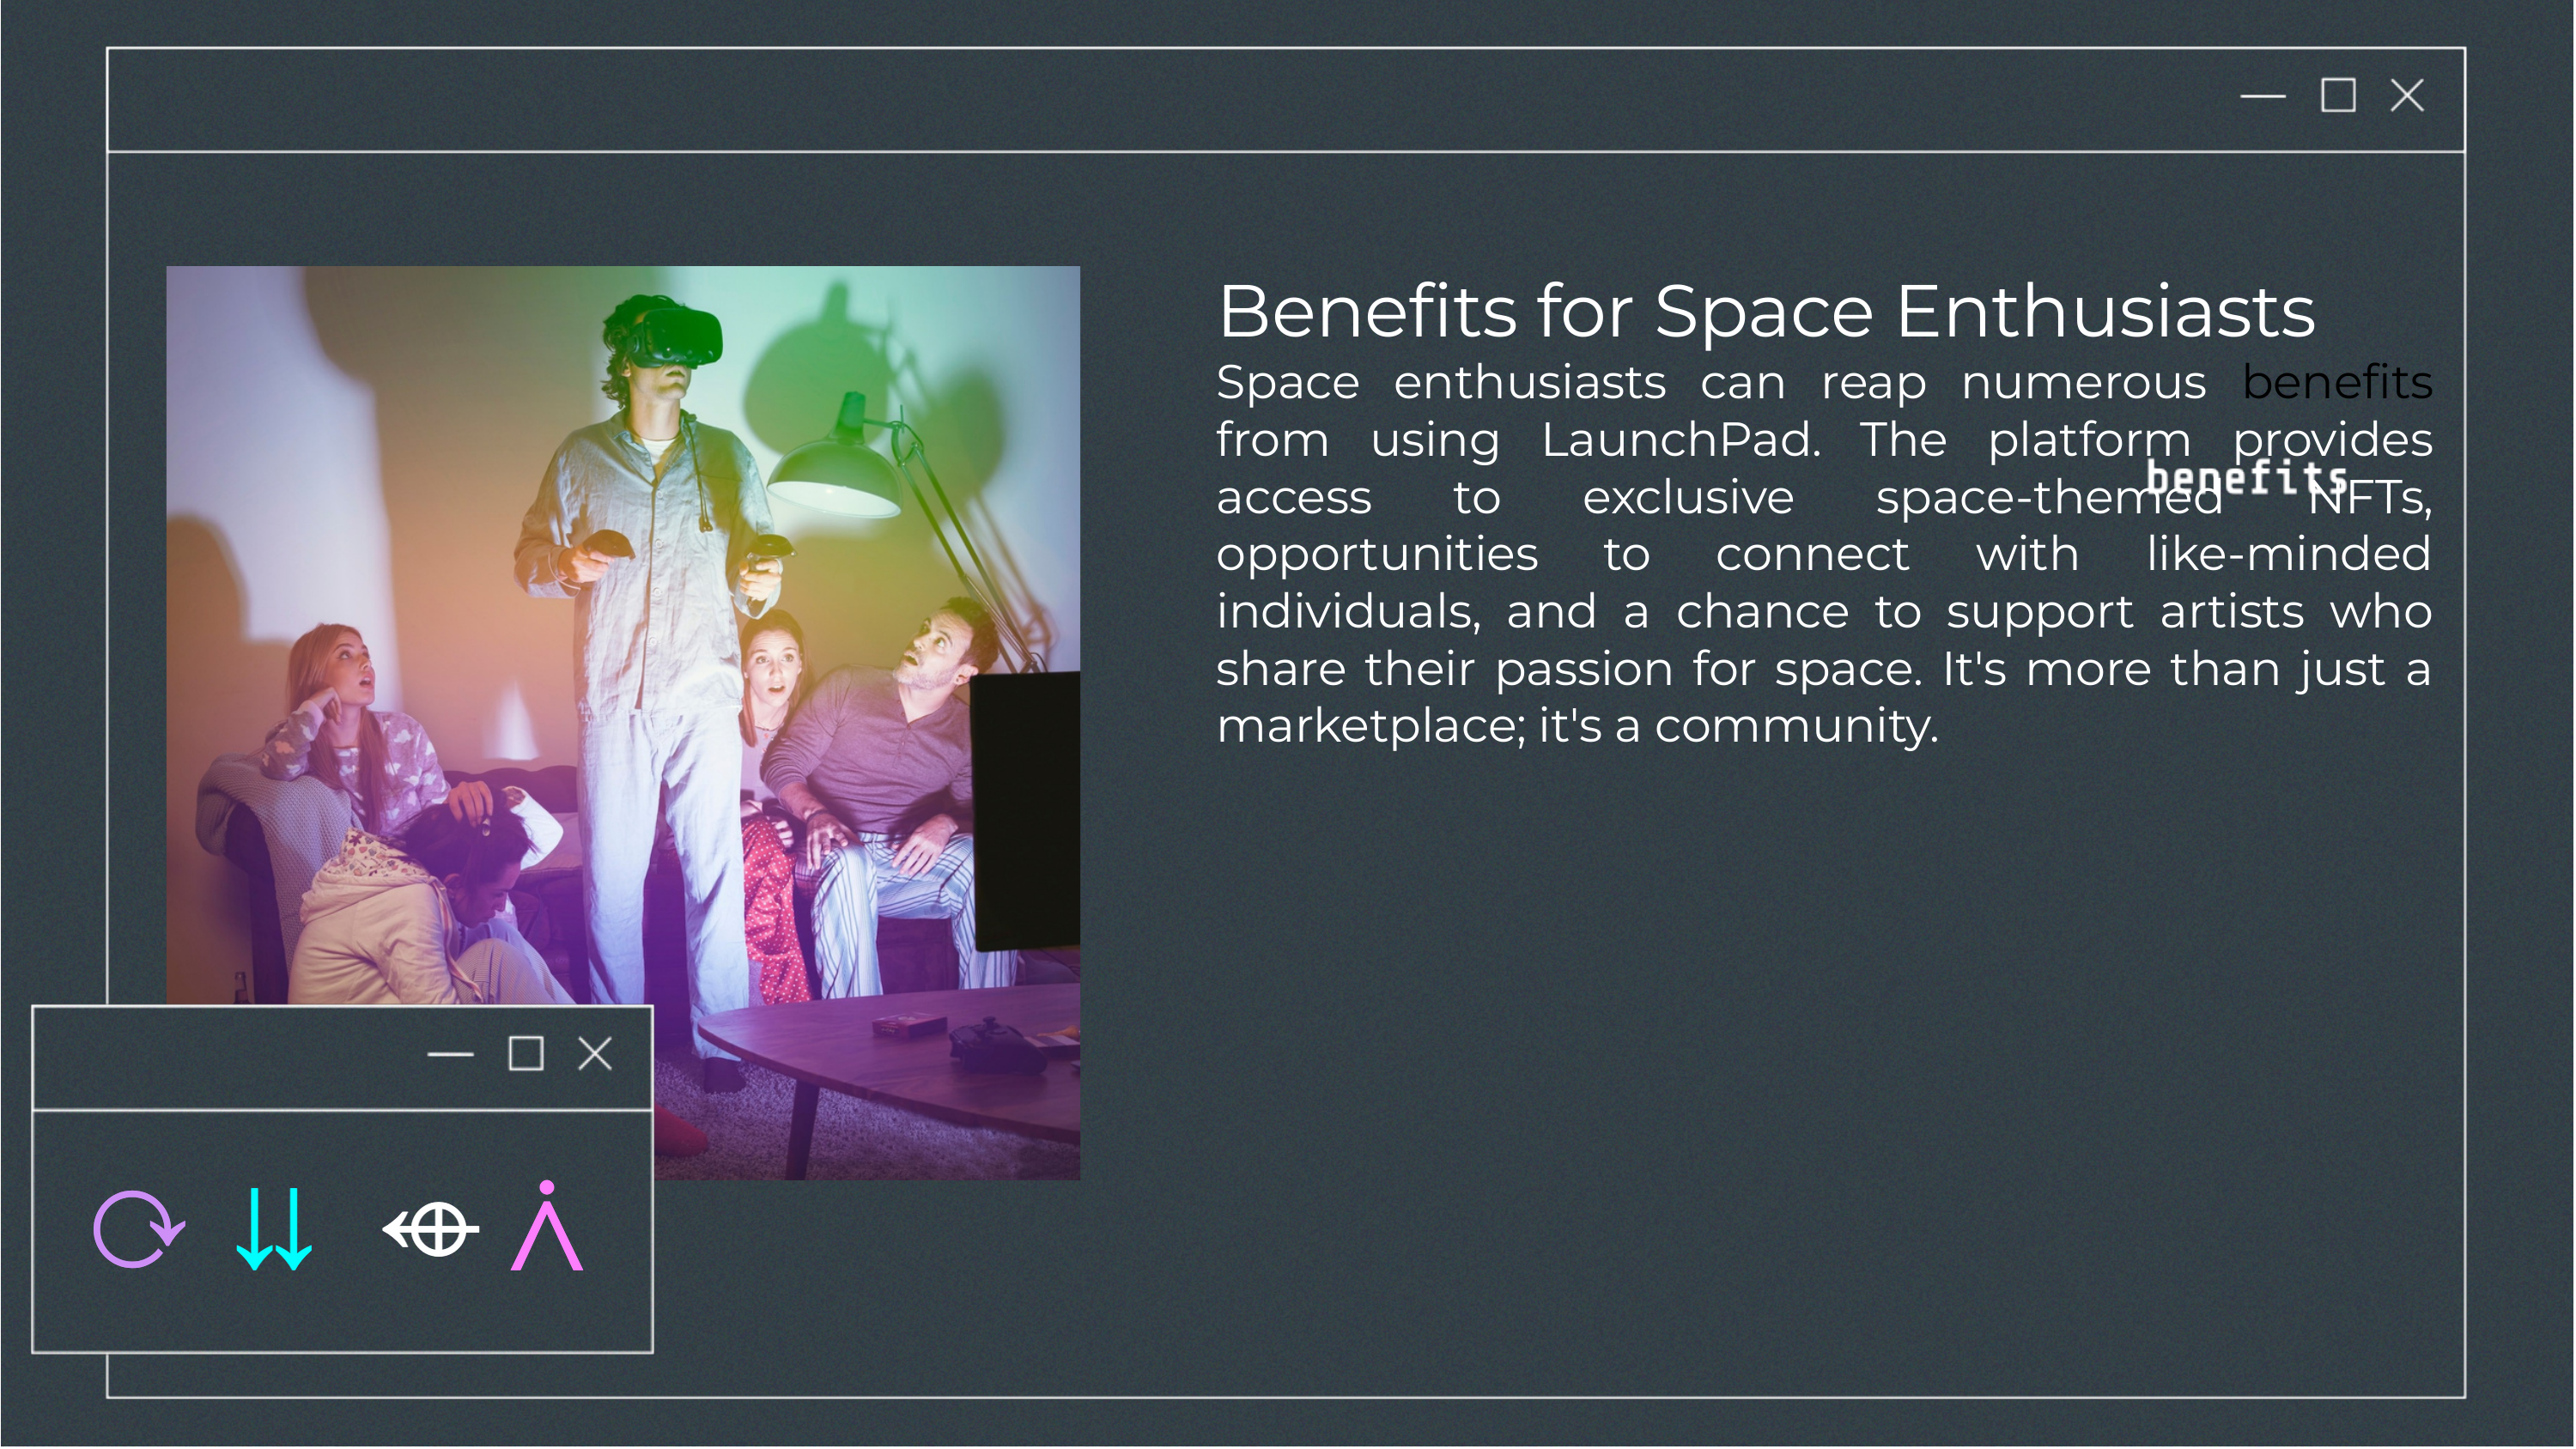

Beneﬁts for Space Enthusiasts
Space enthusiasts can reap numerous beneﬁts from using LaunchPad. The platform provides access to exclusive space-themed NFTs, opportunities to connect with like-minded individuals, and a chance to support artists who share their passion for space. It's more than just a marketplace; it's a community.